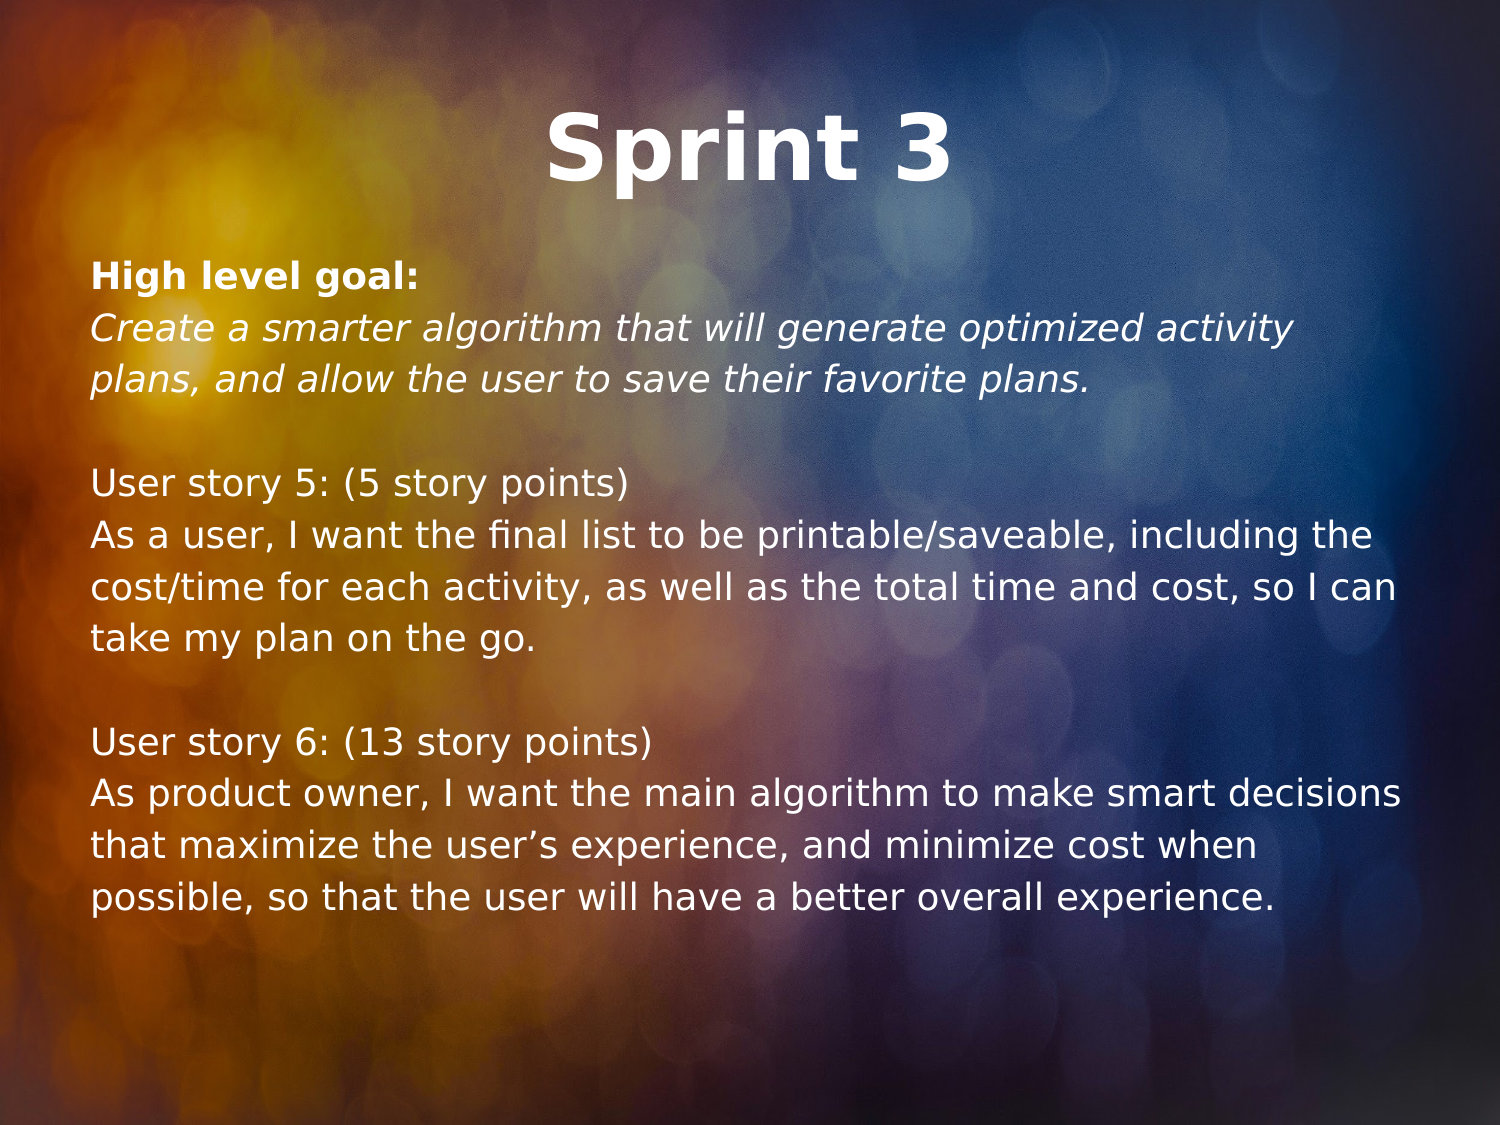

# Sprint 3
High level goal:
Create a smarter algorithm that will generate optimized activity plans, and allow the user to save their favorite plans.

User story 5: (5 story points)
As a user, I want the final list to be printable/saveable, including the cost/time for each activity, as well as the total time and cost, so I can take my plan on the go.

User story 6: (13 story points)
As product owner, I want the main algorithm to make smart decisions that maximize the user’s experience, and minimize cost when possible, so that the user will have a better overall experience.